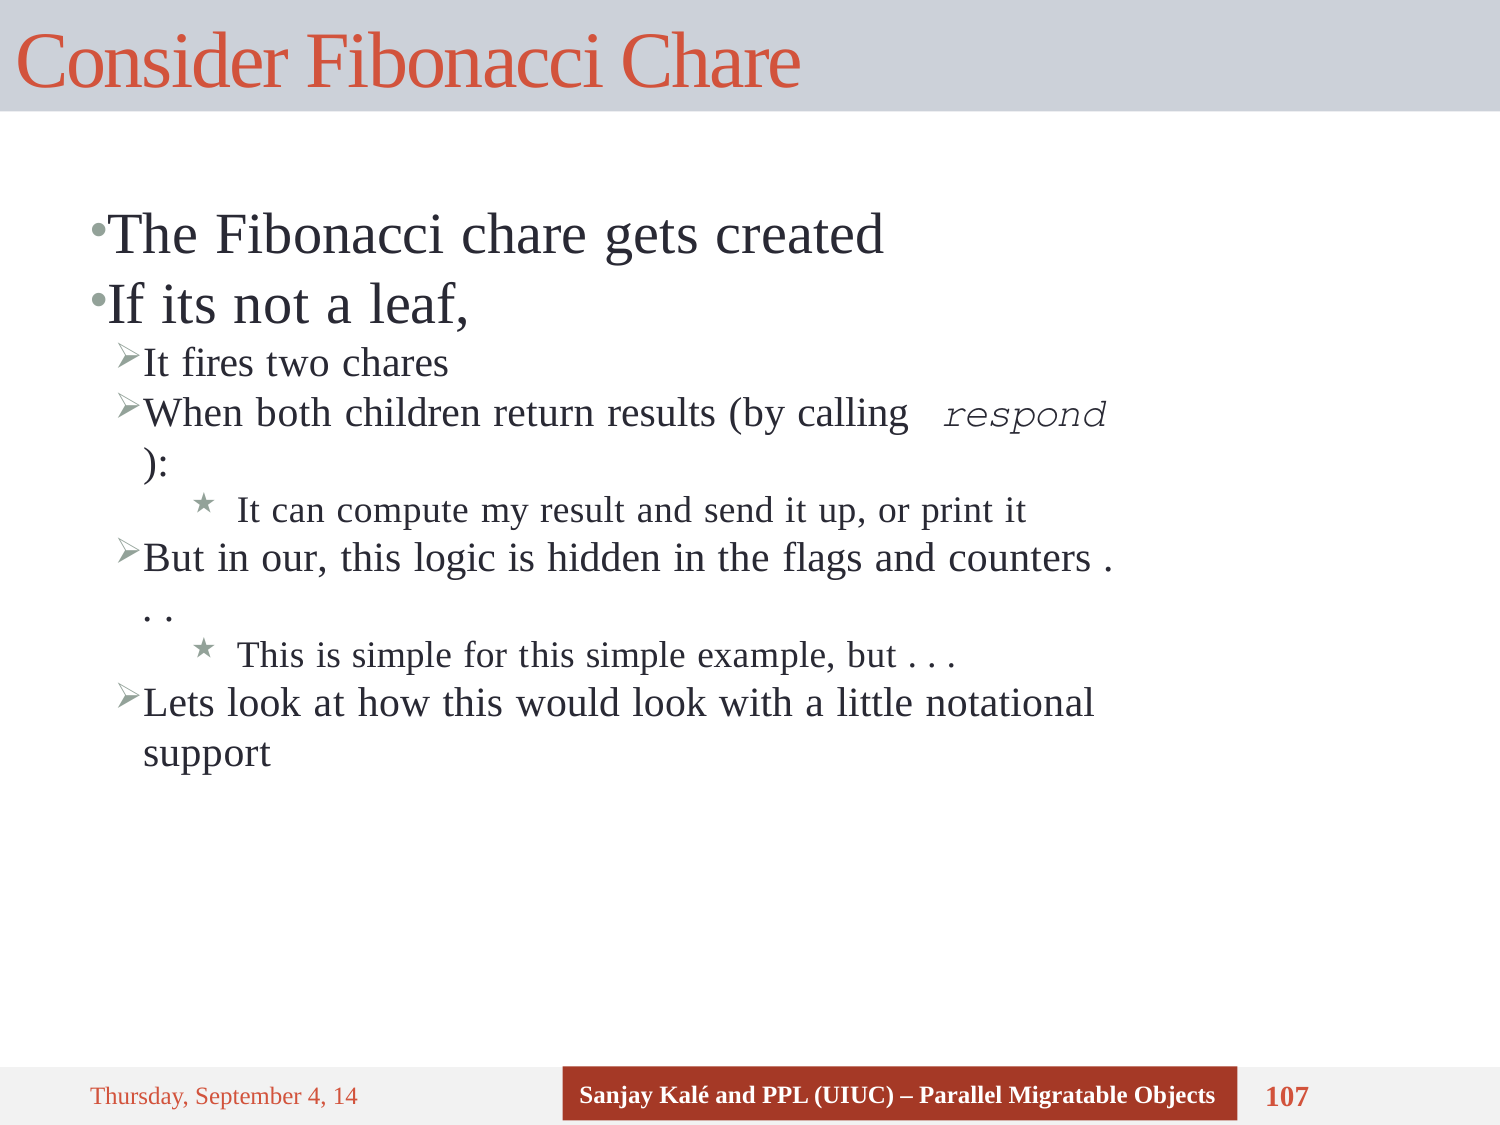

# Consider Fibonacci Chare
The Fibonacci chare gets created
If its not a leaf,
It fires two chares
When both children return results (by calling   respond ):
It can compute my result and send it up, or print it
But in our, this logic is hidden in the flags and counters . . .
This is simple for this simple example, but . . .
Lets look at how this would look with a little notational support
Sanjay Kalé and PPL (UIUC) – Parallel Migratable Objects
Thursday, September 4, 14
107